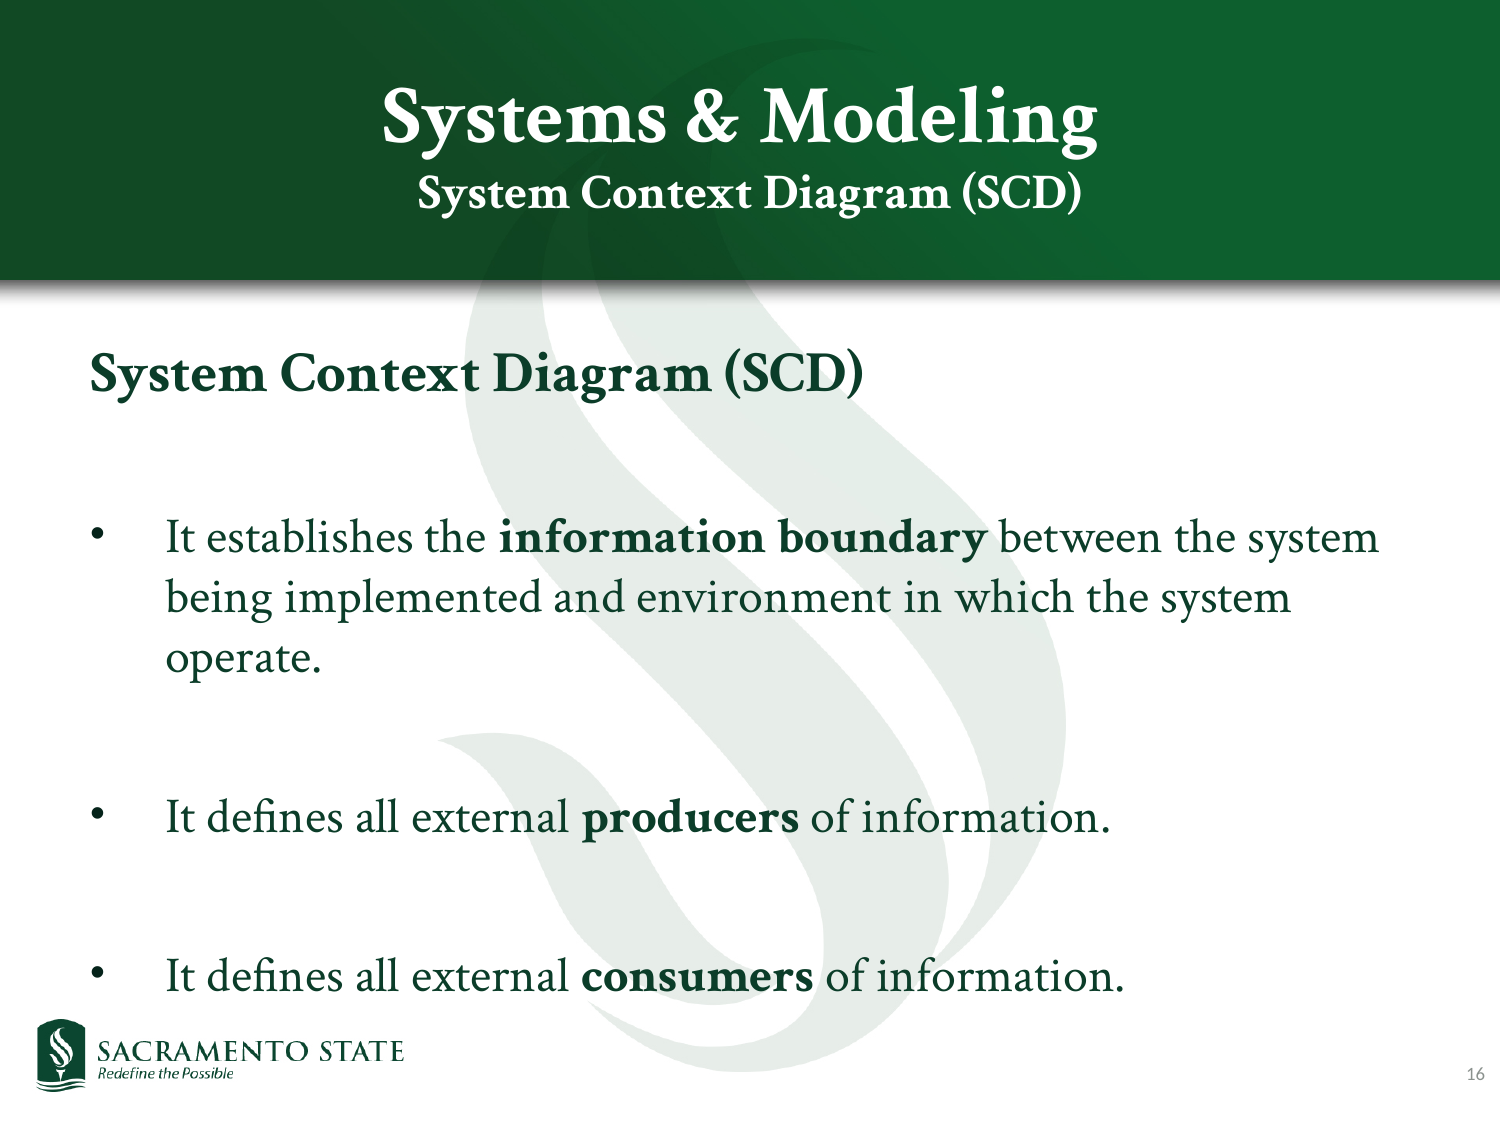

# Systems & Modeling System Context Diagram (SCD)
System Context Diagram (SCD)

It establishes the information boundary between the system being implemented and environment in which the system operate.

It defines all external producers of information.

It defines all external consumers of information.

16